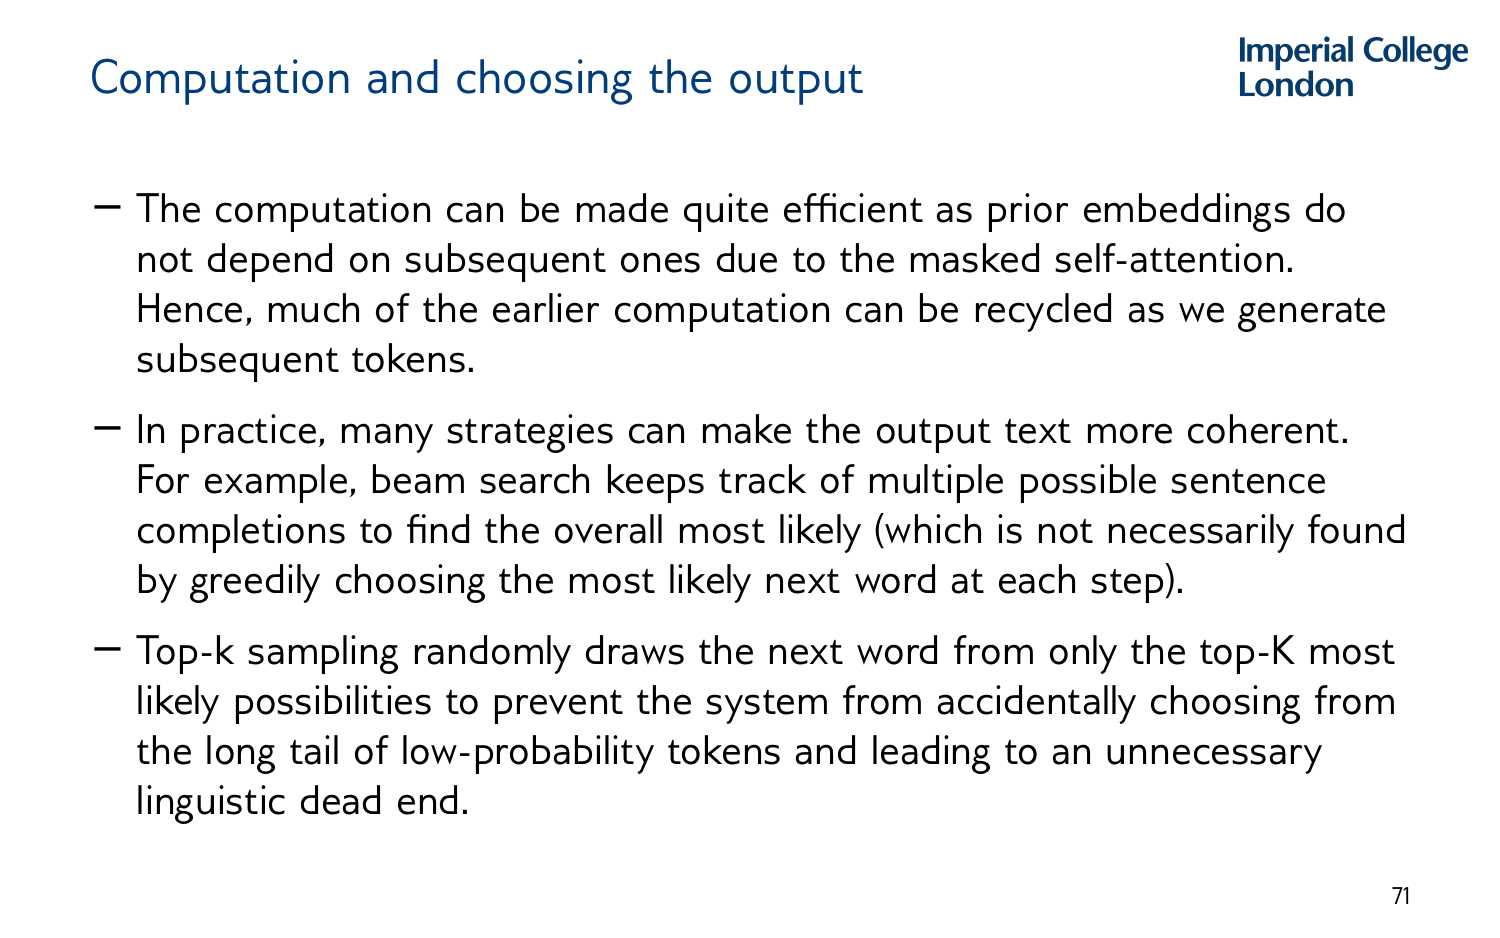

# Computation and choosing the output
The computation can be made quite efficient as prior embeddings do not depend on subsequent ones due to the masked self-attention. Hence, much of the earlier computation can be recycled as we generate subsequent tokens.
In practice, many strategies can make the output text more coherent. For example, beam search keeps track of multiple possible sentence completions to find the overall most likely (which is not necessarily found by greedily choosing the most likely next word at each step).
Top-k sampling randomly draws the next word from only the top-K most likely possibilities to prevent the system from accidentally choosing from the long tail of low-probability tokens and leading to an unnecessary linguistic dead end.

71